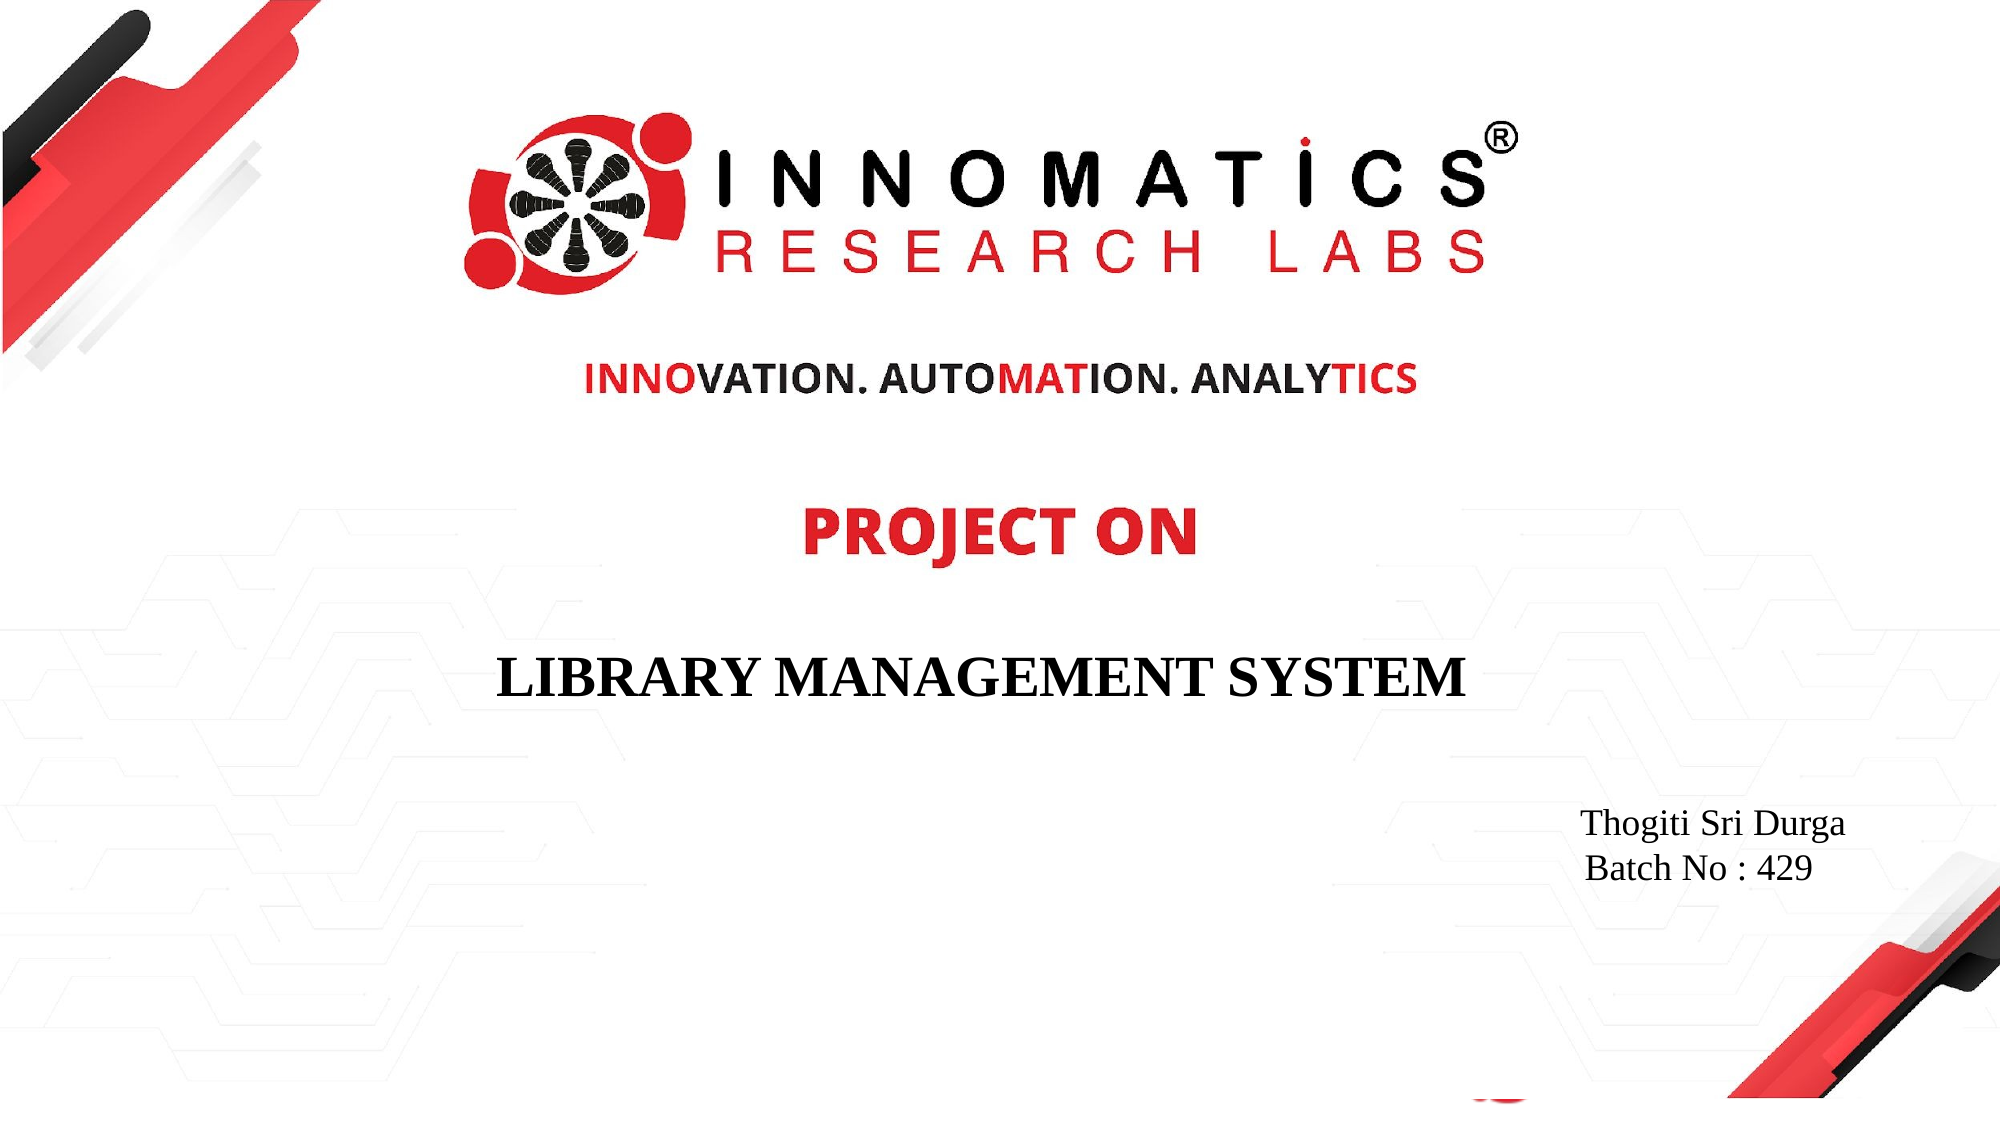

LIBRARY MANAGEMENT SYSTEM

                                                                                                                                                          Thogiti Sri Durga
                                                                                                                                                       Batch No : 429